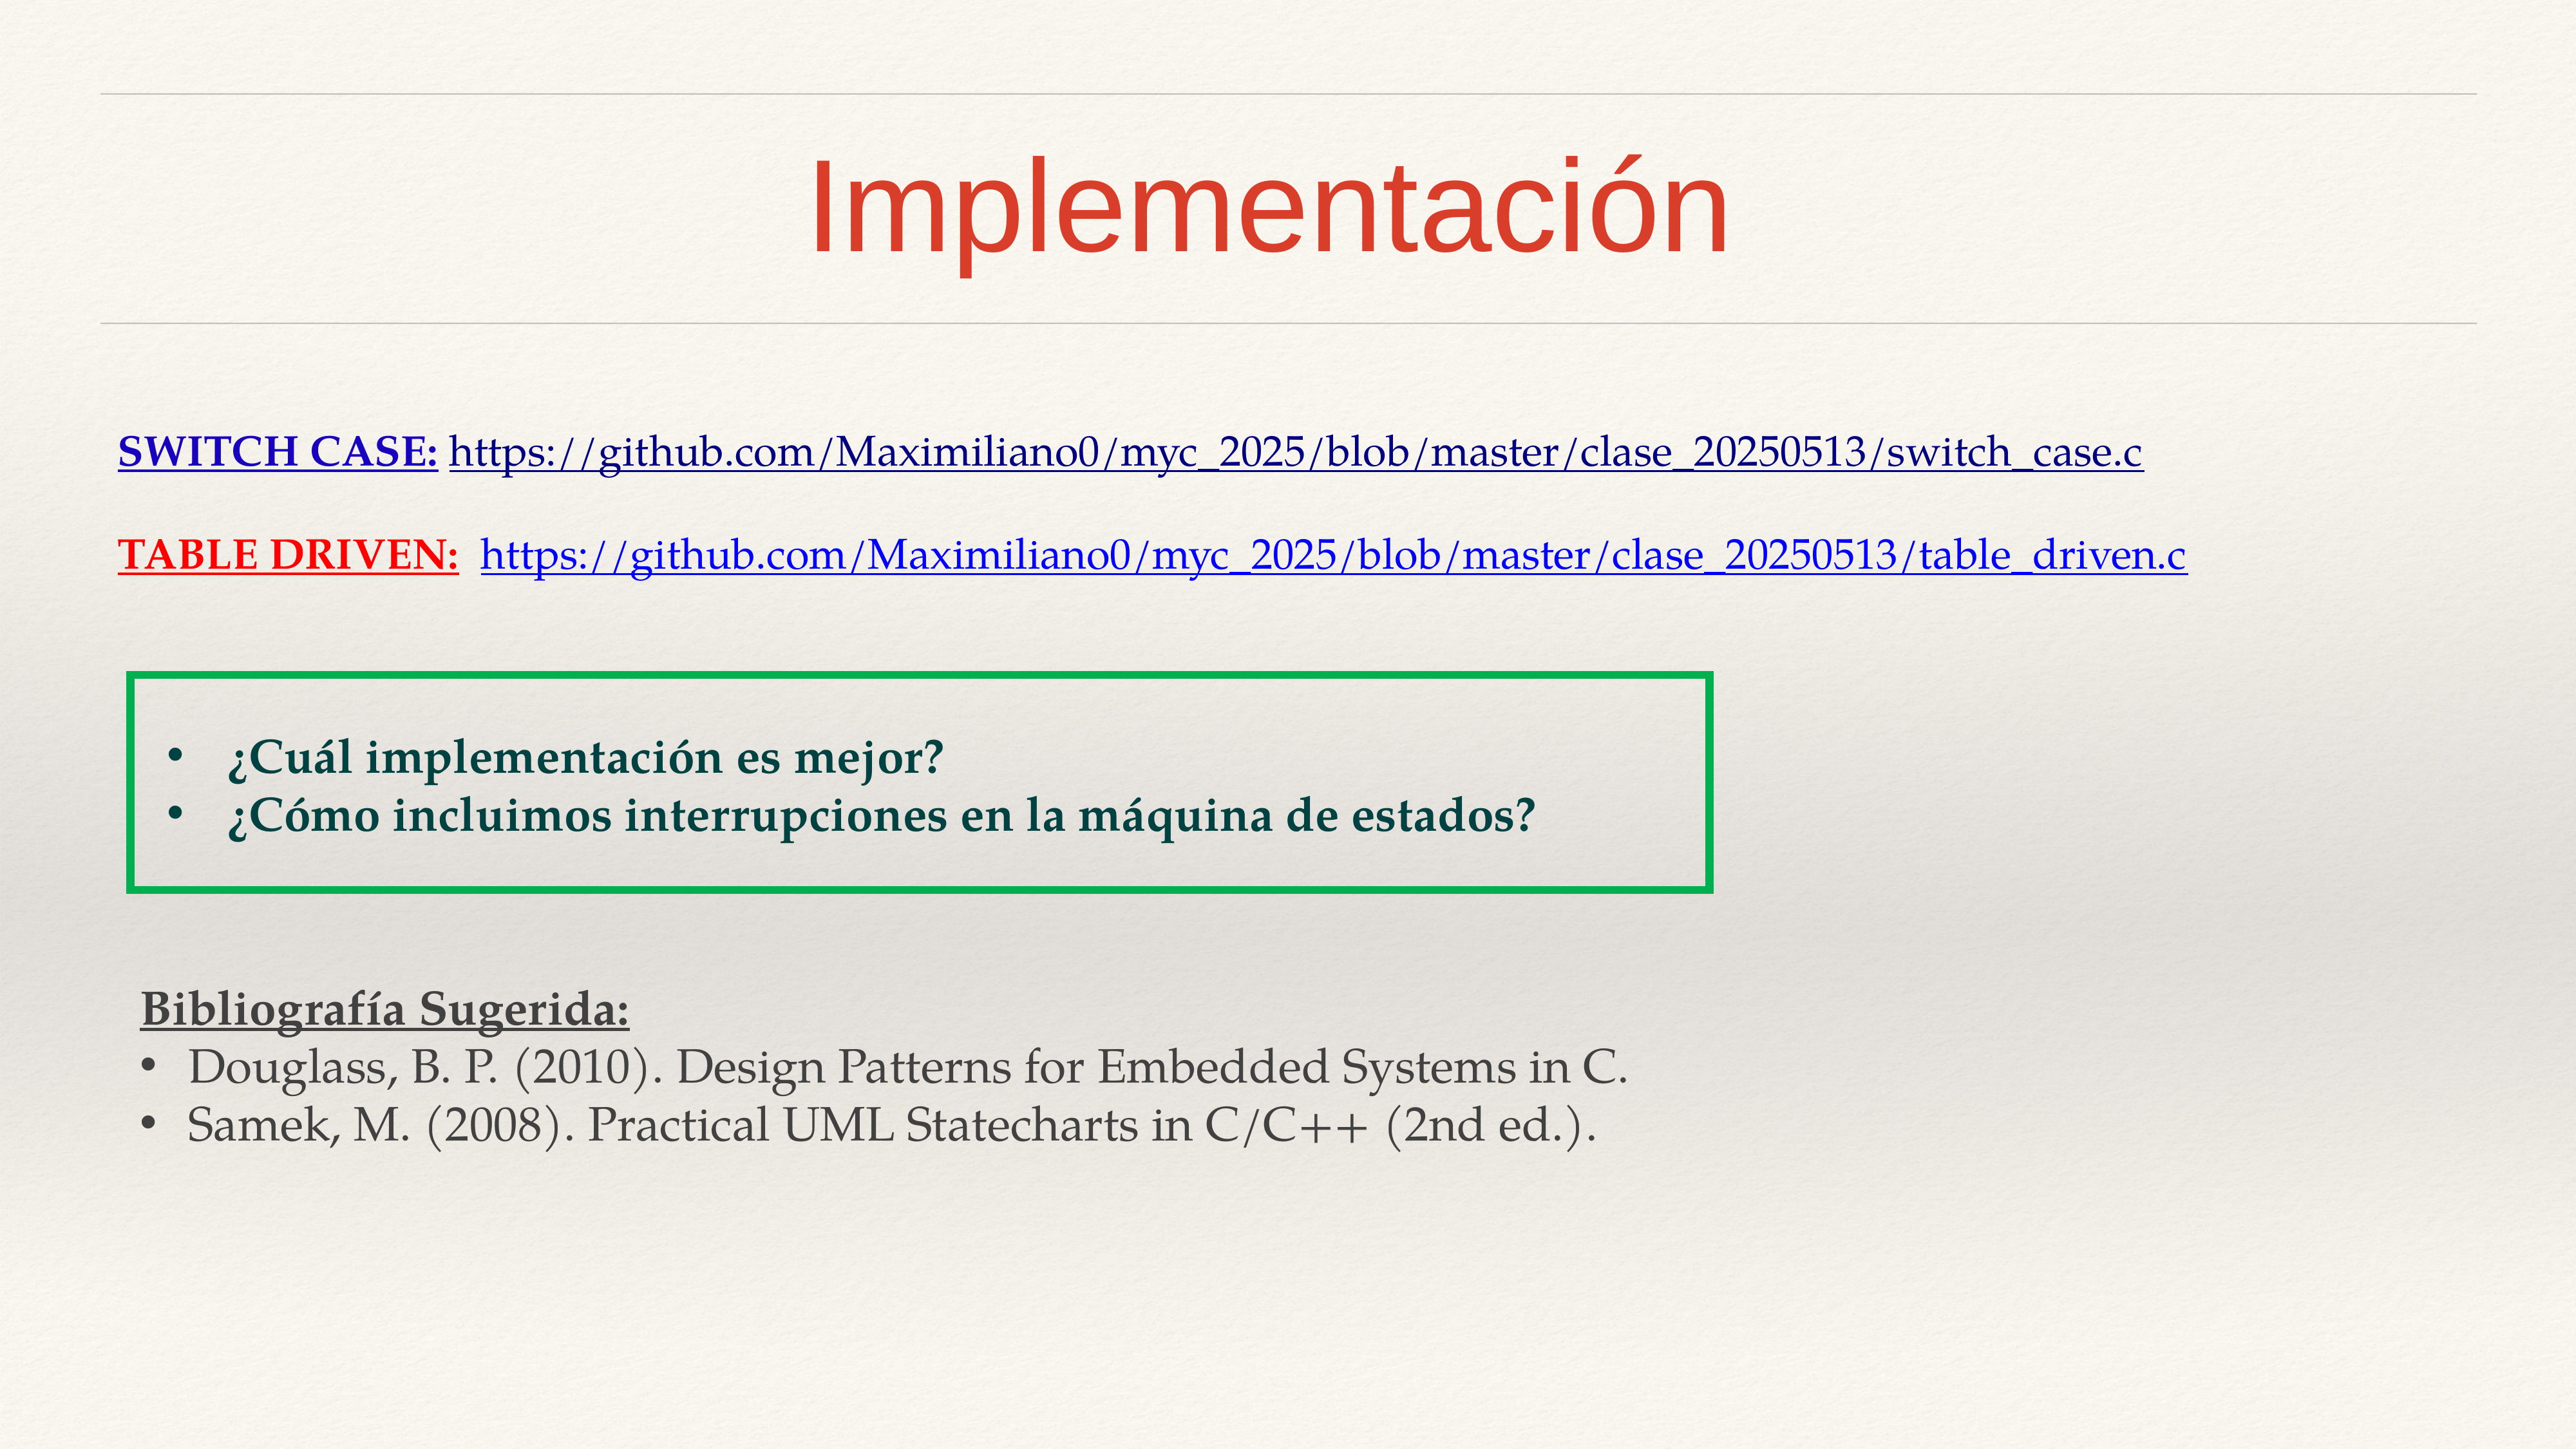

# Implementación
SWITCH CASE: https://github.com/Maximiliano0/myc_2025/blob/master/clase_20250513/switch_case.c
TABLE DRIVEN:  https://github.com/Maximiliano0/myc_2025/blob/master/clase_20250513/table_driven.c

¿Cuál implementación es mejor?
¿Cómo incluimos interrupciones en la máquina de estados?
Bibliografía Sugerida:
Douglass, B. P. (2010). Design Patterns for Embedded Systems in C.
Samek, M. (2008). Practical UML Statecharts in C/C++ (2nd ed.).